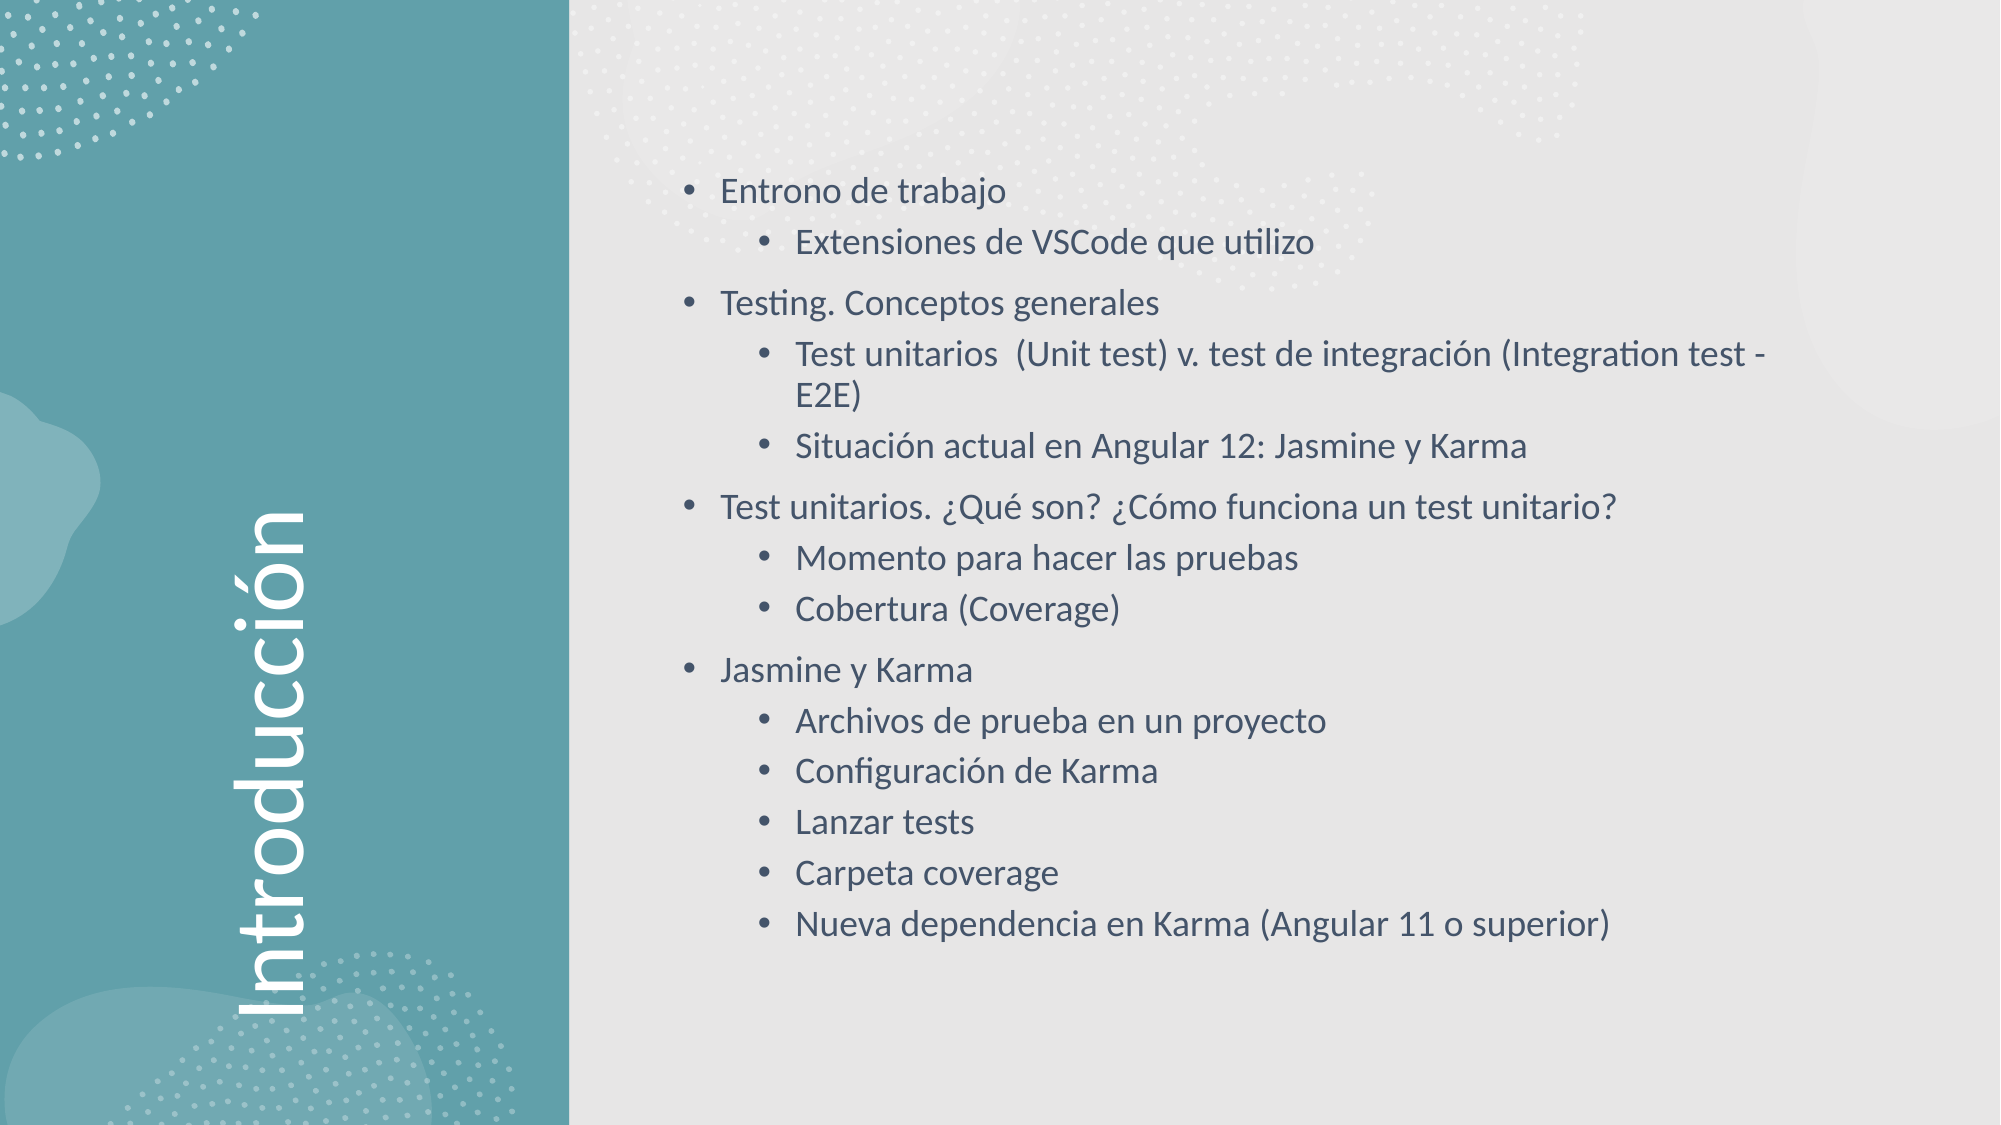

Entrono de trabajo
Extensiones de VSCode que utilizo
Testing. Conceptos generales
Test unitarios  (Unit test) v. test de integración (Integration test - E2E)
Situación actual en Angular 12: Jasmine y Karma
Test unitarios. ¿Qué son? ¿Cómo funciona un test unitario?
Momento para hacer las pruebas
Cobertura (Coverage)
Jasmine y Karma
Archivos de prueba en un proyecto
Configuración de Karma
Lanzar tests
Carpeta coverage
Nueva dependencia en Karma (Angular 11 o superior)
# Introducción